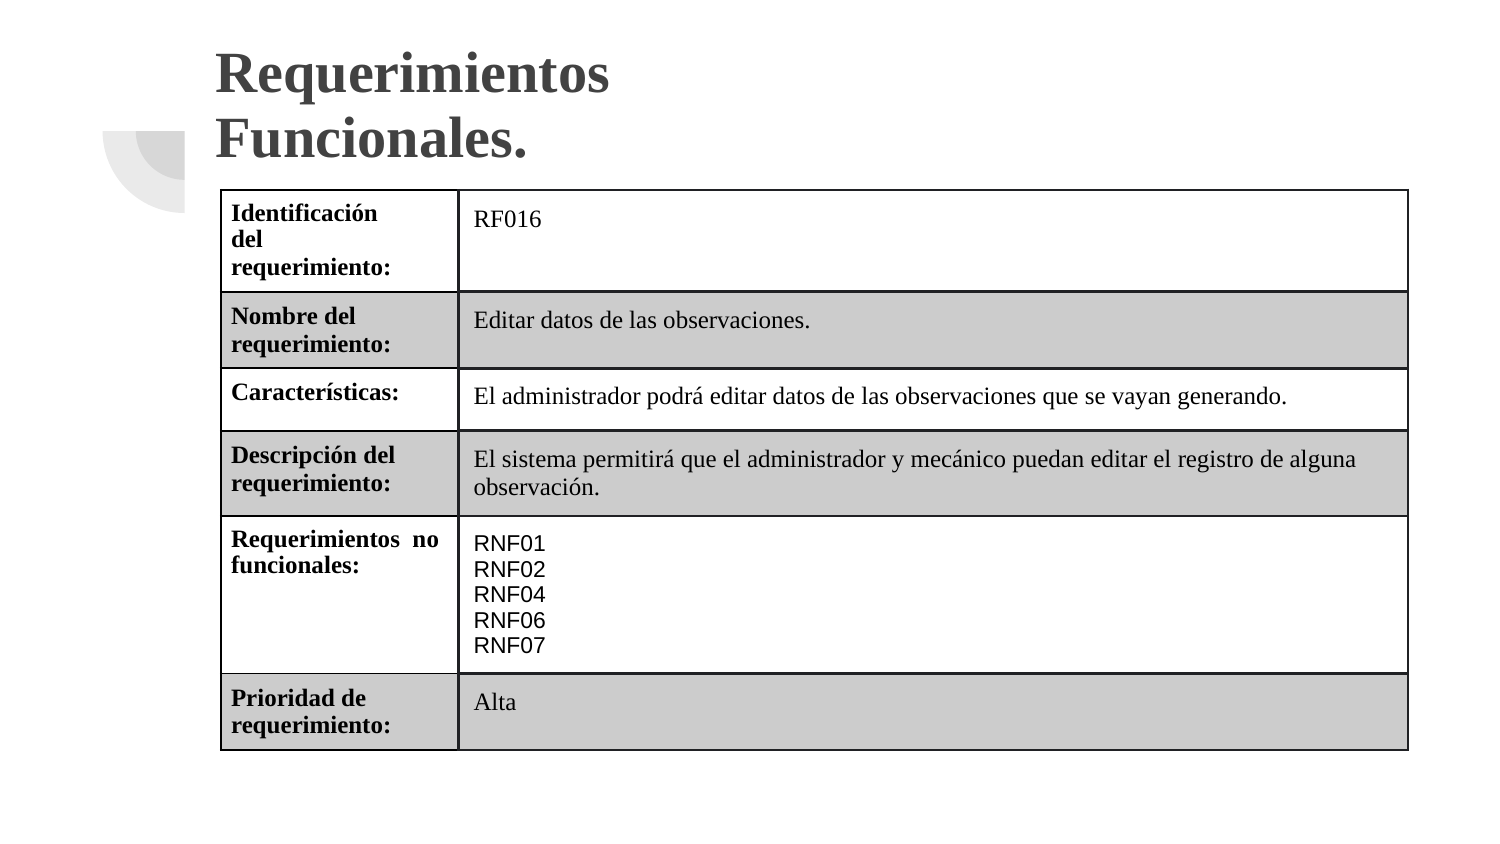

# Requerimientos
Funcionales.
| Identificación del requerimiento: | RF016 |
| --- | --- |
| Nombre del requerimiento: | Editar datos de las observaciones. |
| Características: | El administrador podrá editar datos de las observaciones que se vayan generando. |
| Descripción del requerimiento: | El sistema permitirá que el administrador y mecánico puedan editar el registro de alguna observación. |
| Requerimientos no funcionales: | RNF01 RNF02 RNF04 RNF06 RNF07 |
| Prioridad de requerimiento: | Alta |